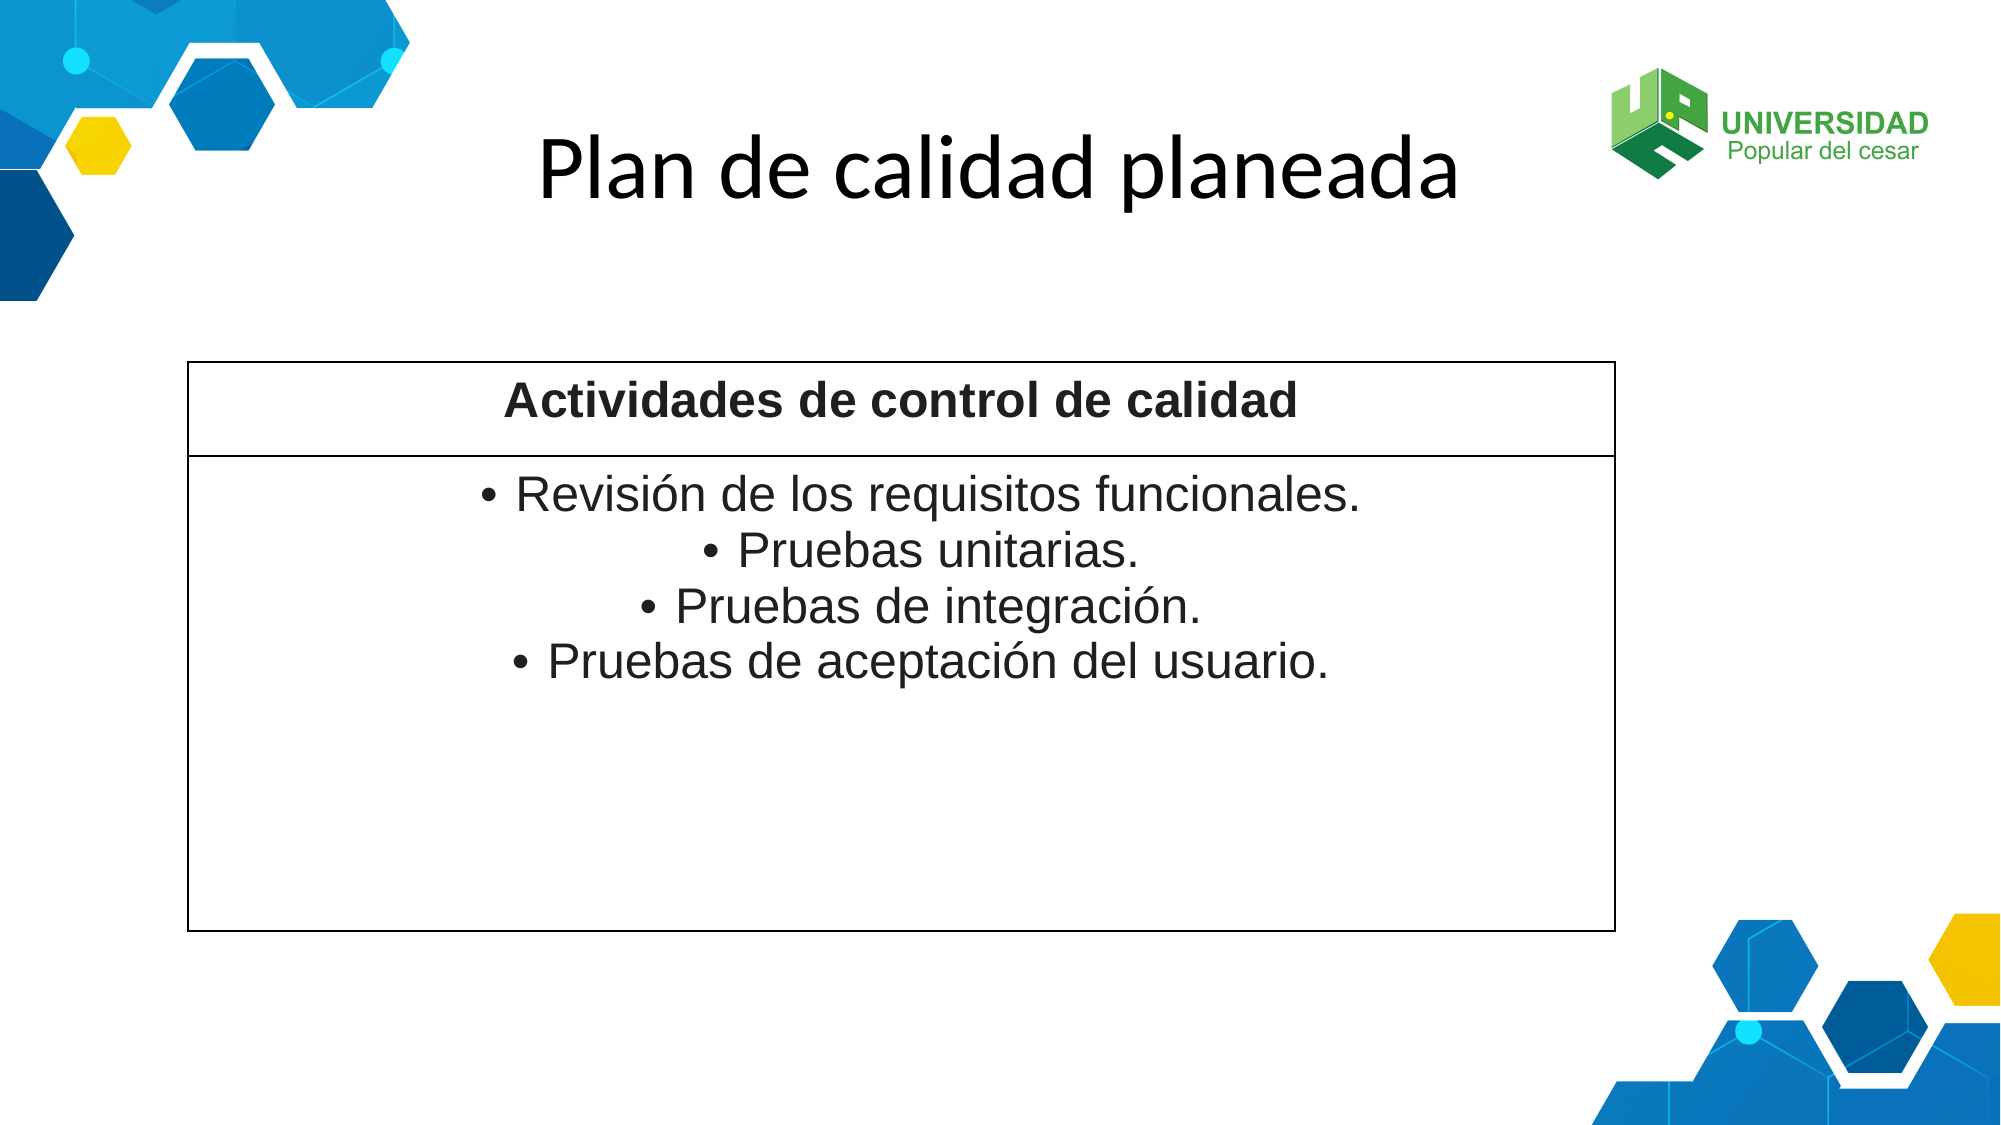

# Plan de calidad planeada
| Actividades de control de calidad |
| --- |
| Revisión de los requisitos funcionales. Pruebas unitarias. Pruebas de integración. Pruebas de aceptación del usuario. |